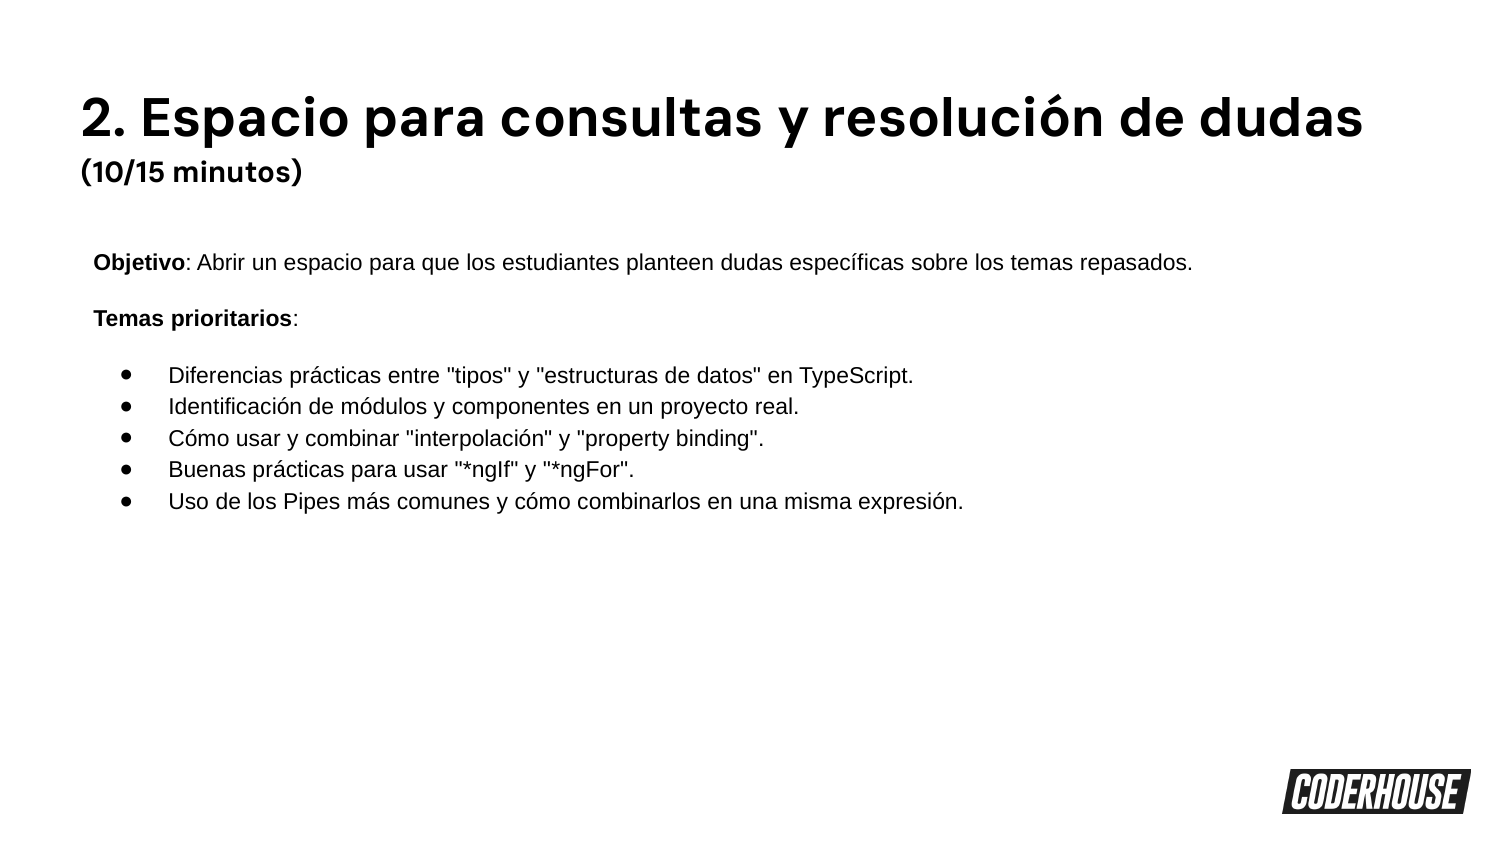

2. Espacio para consultas y resolución de dudas
(10/15 minutos)
Objetivo: Abrir un espacio para que los estudiantes planteen dudas específicas sobre los temas repasados.
Temas prioritarios:
Diferencias prácticas entre "tipos" y "estructuras de datos" en TypeScript.
Identificación de módulos y componentes en un proyecto real.
Cómo usar y combinar "interpolación" y "property binding".
Buenas prácticas para usar "*ngIf" y "*ngFor".
Uso de los Pipes más comunes y cómo combinarlos en una misma expresión.